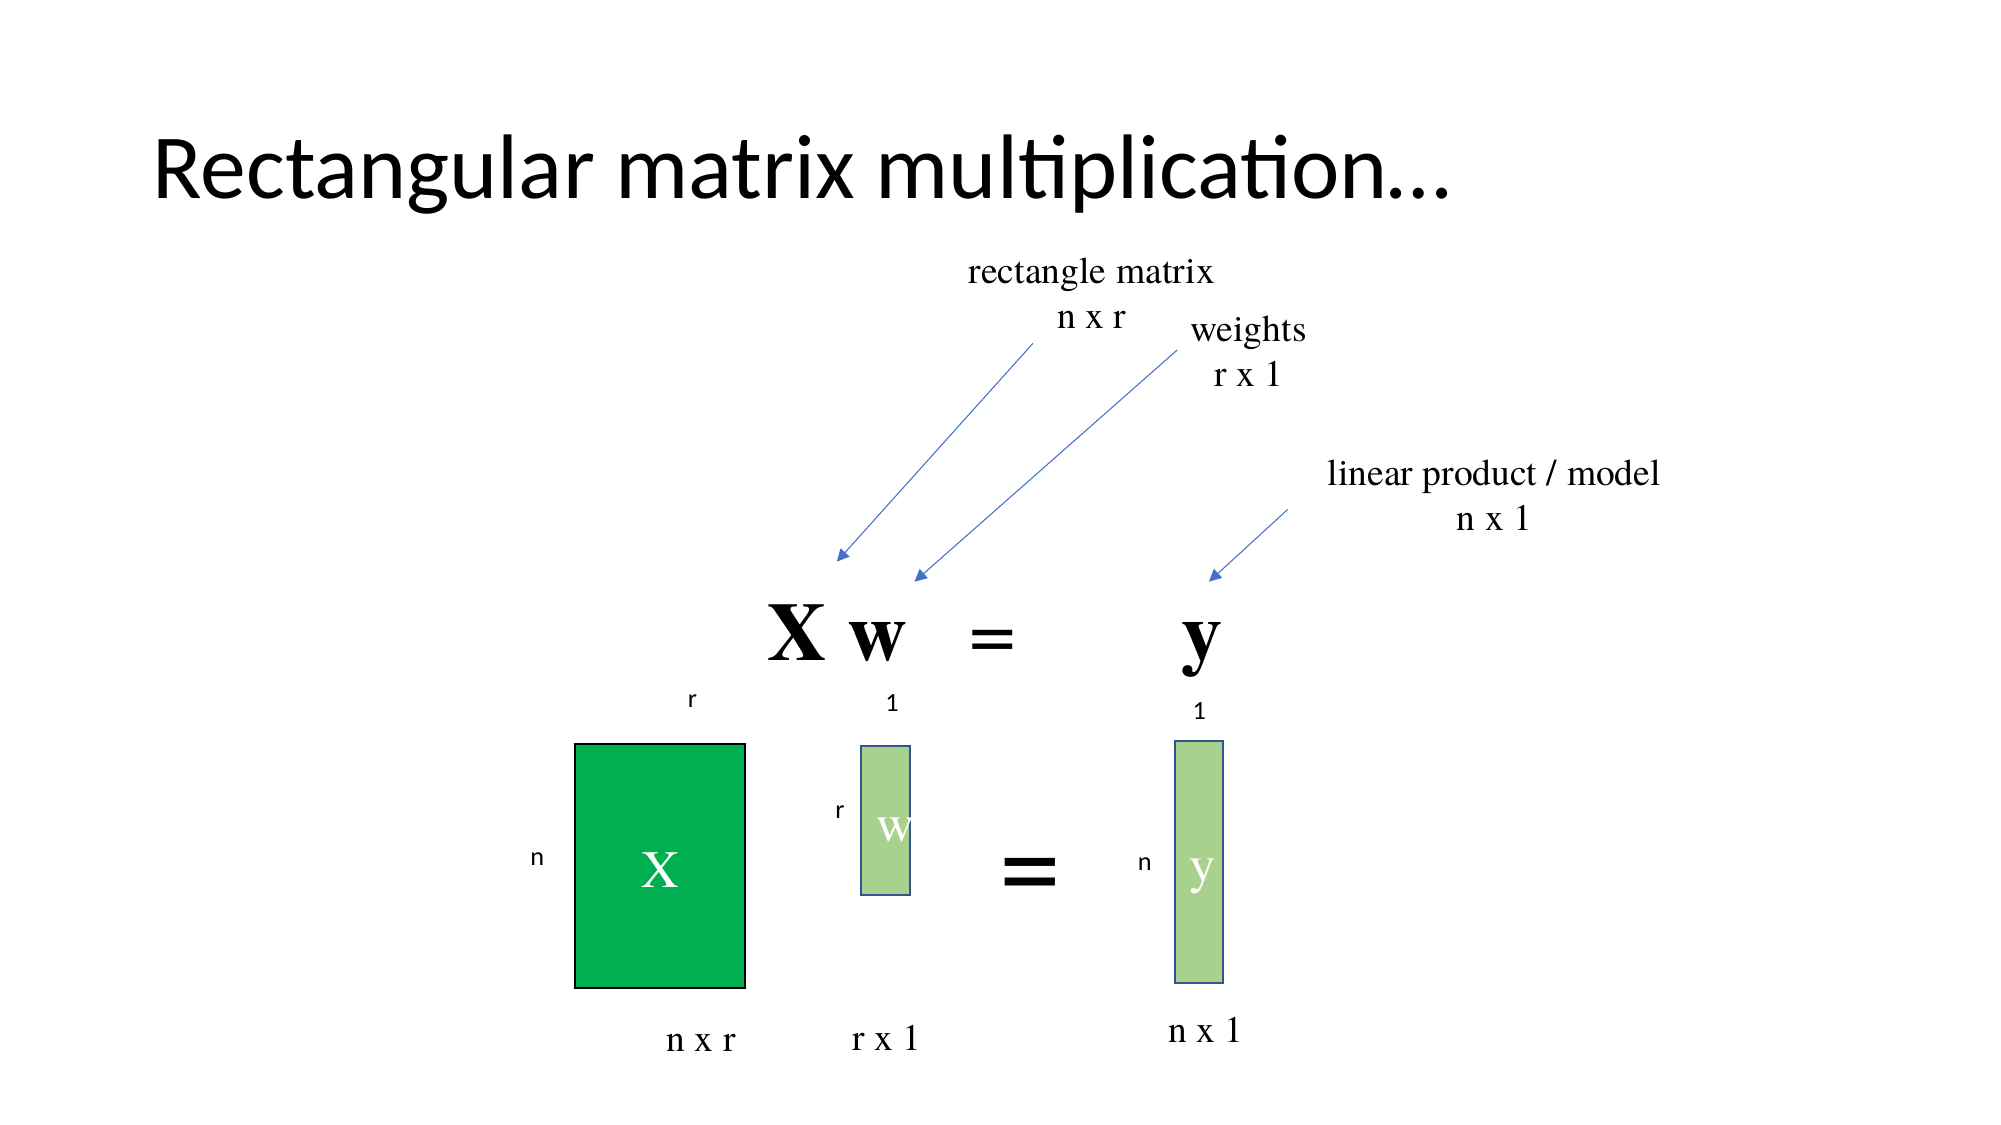

# Rectangular matrix multiplication…
rectangle matrix
n x r
weights
r x 1

linear product / model
n x 1

X w   =        y
r
1
1
y
X
w
=
r

n
n
n x 1
r x 1
n x r